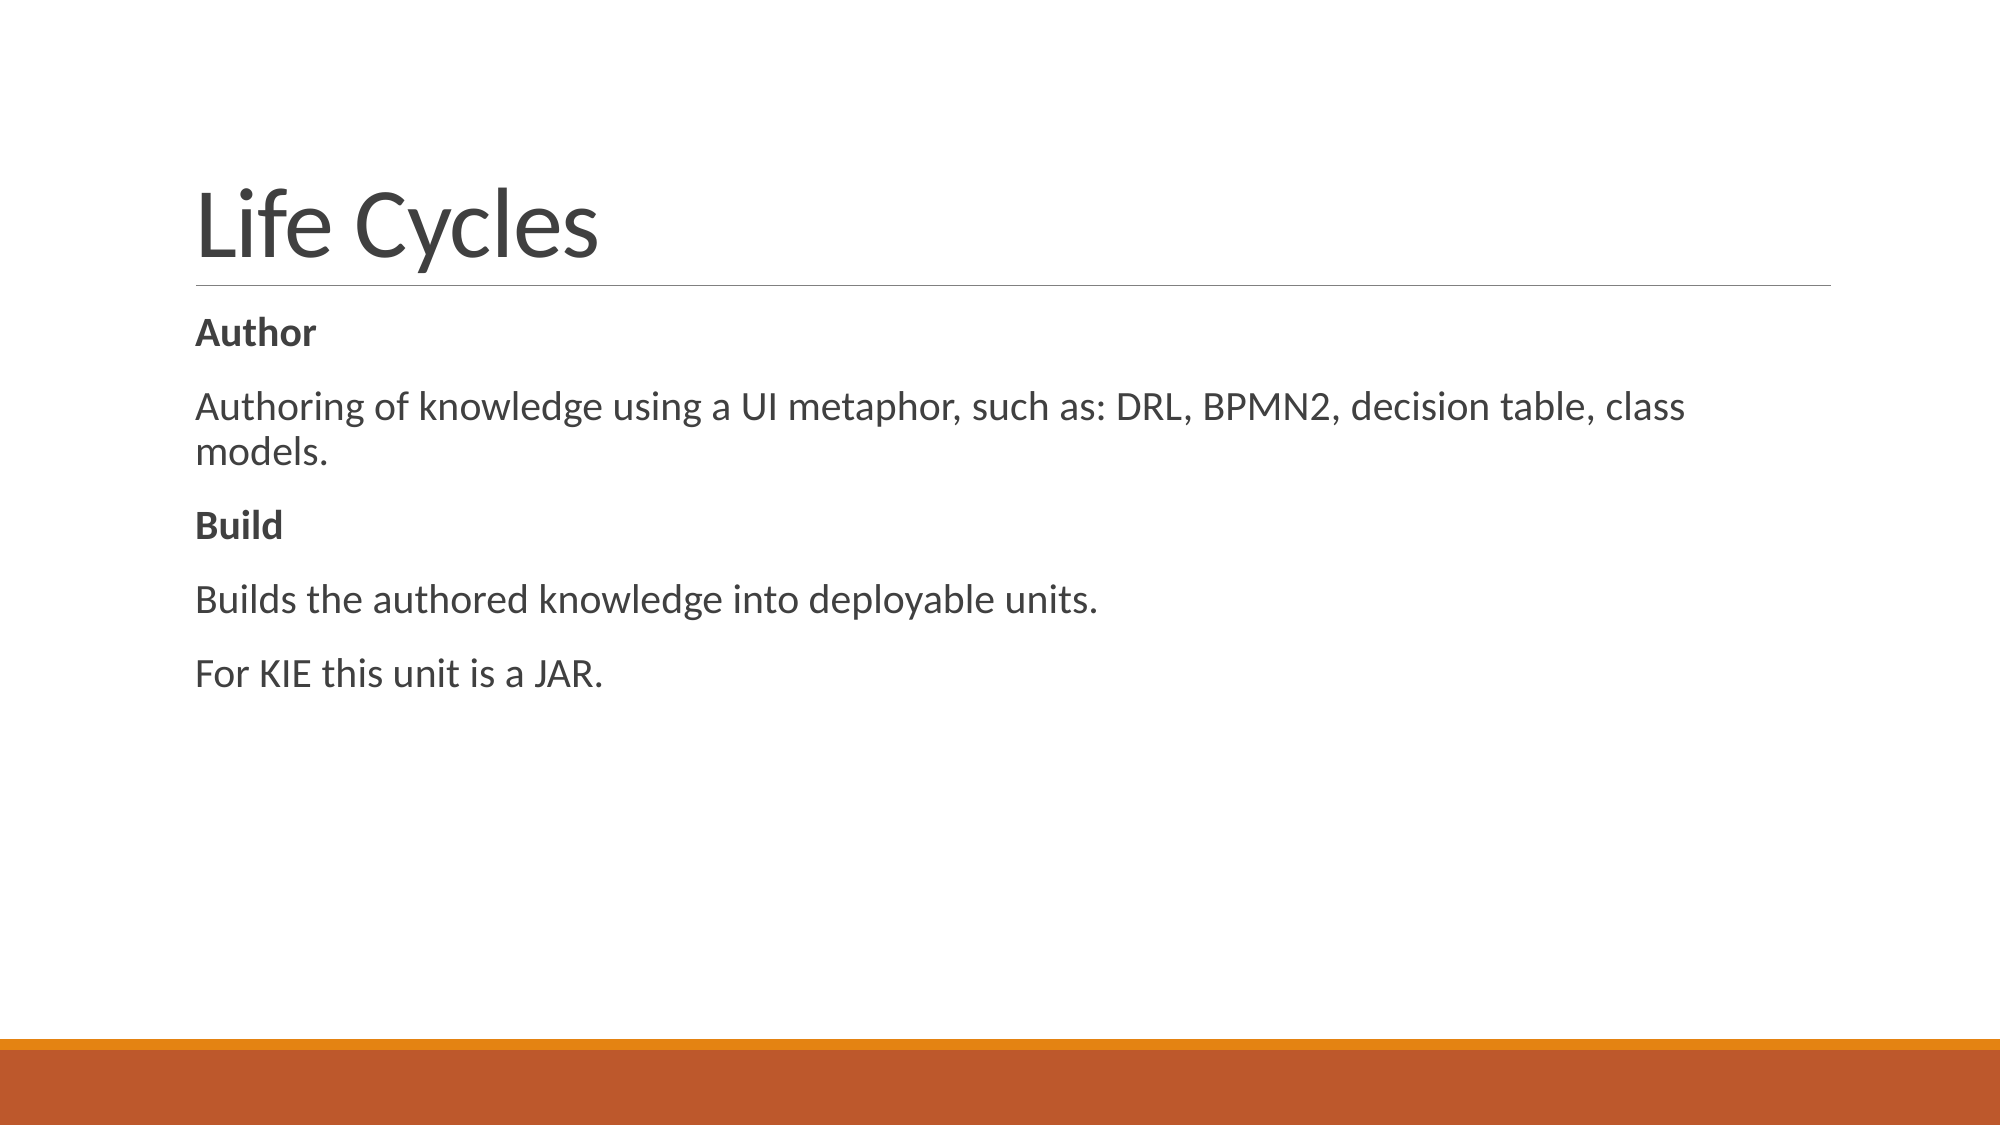

# Life Cycles
Author
Authoring of knowledge using a UI metaphor, such as: DRL, BPMN2, decision table, class models.
Build
Builds the authored knowledge into deployable units.
For KIE this unit is a JAR.